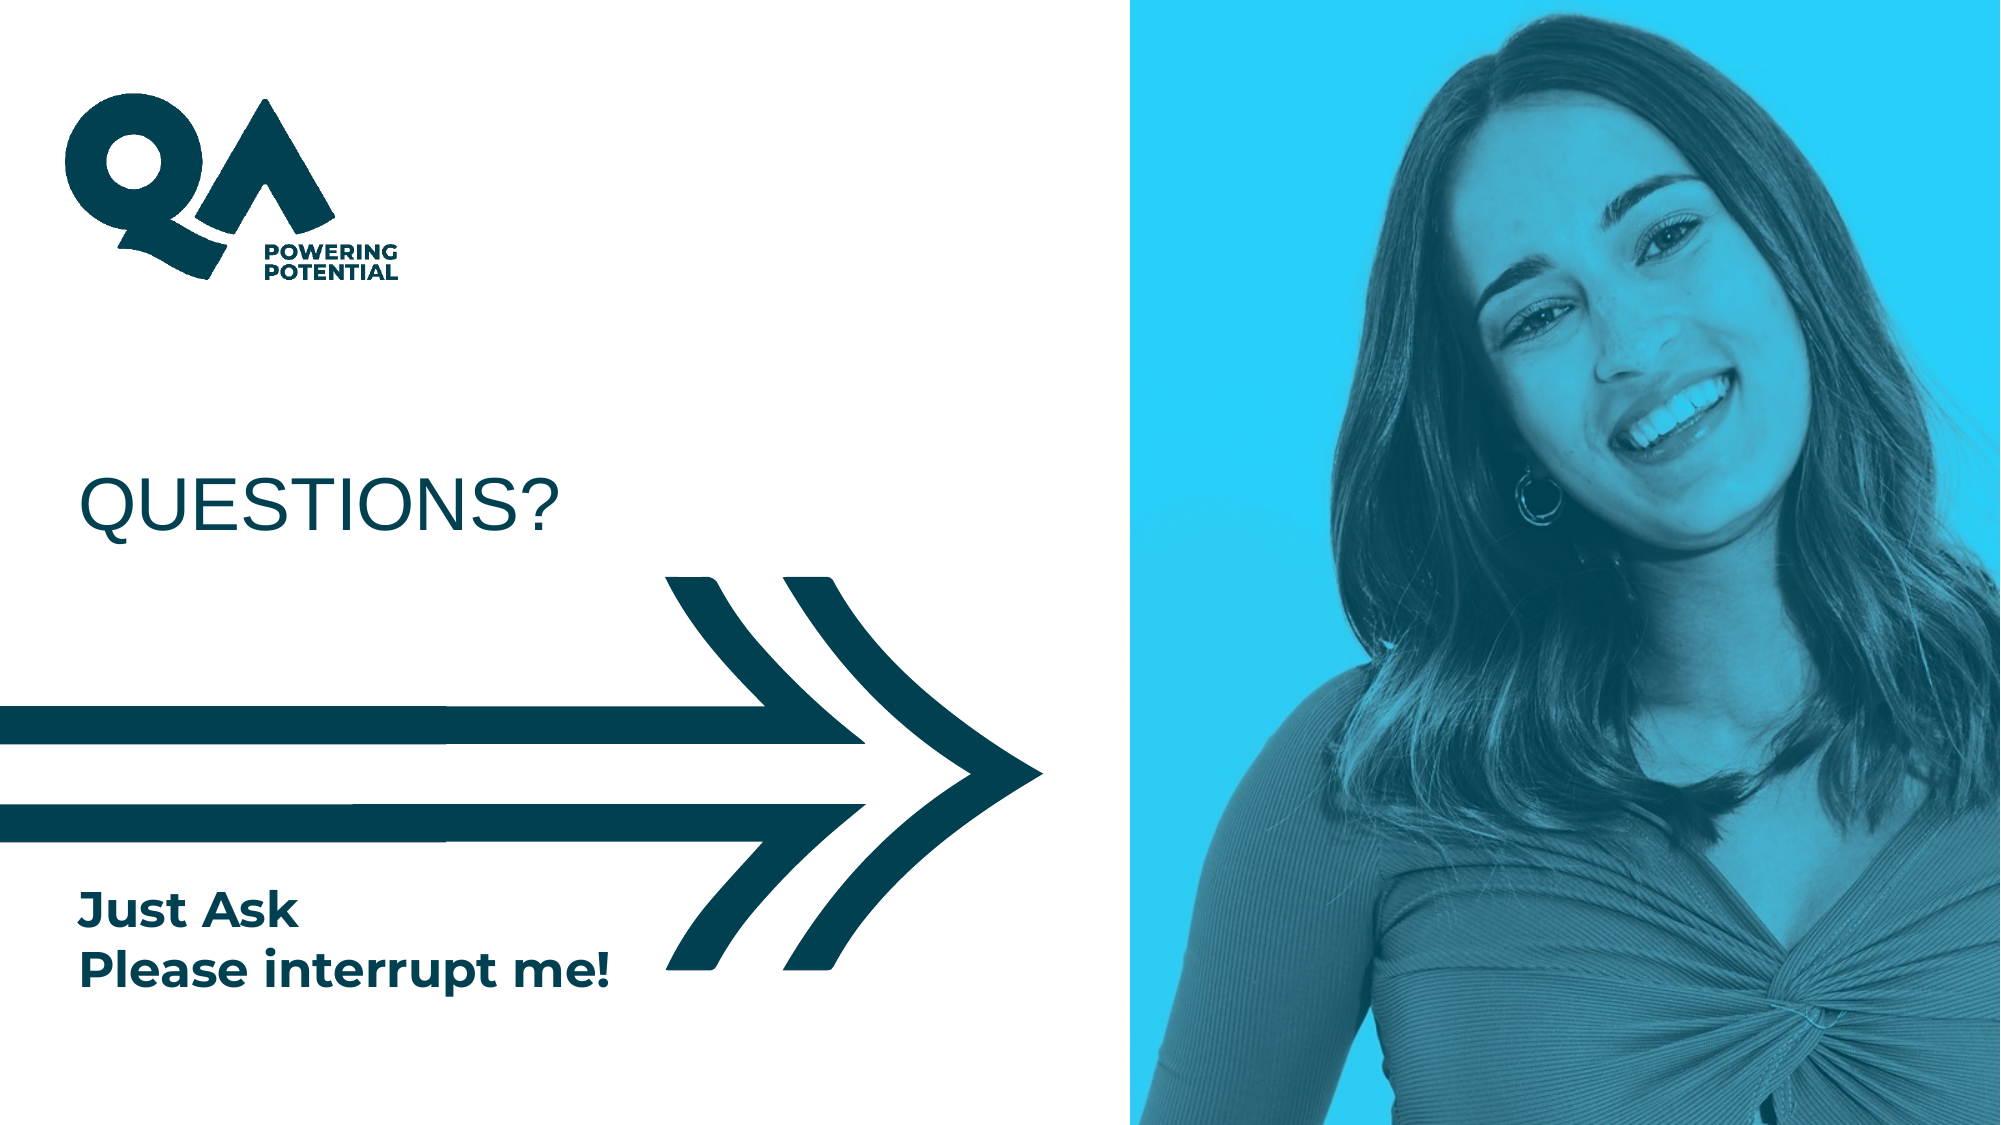

# Questions?
Just Ask
Please interrupt me!